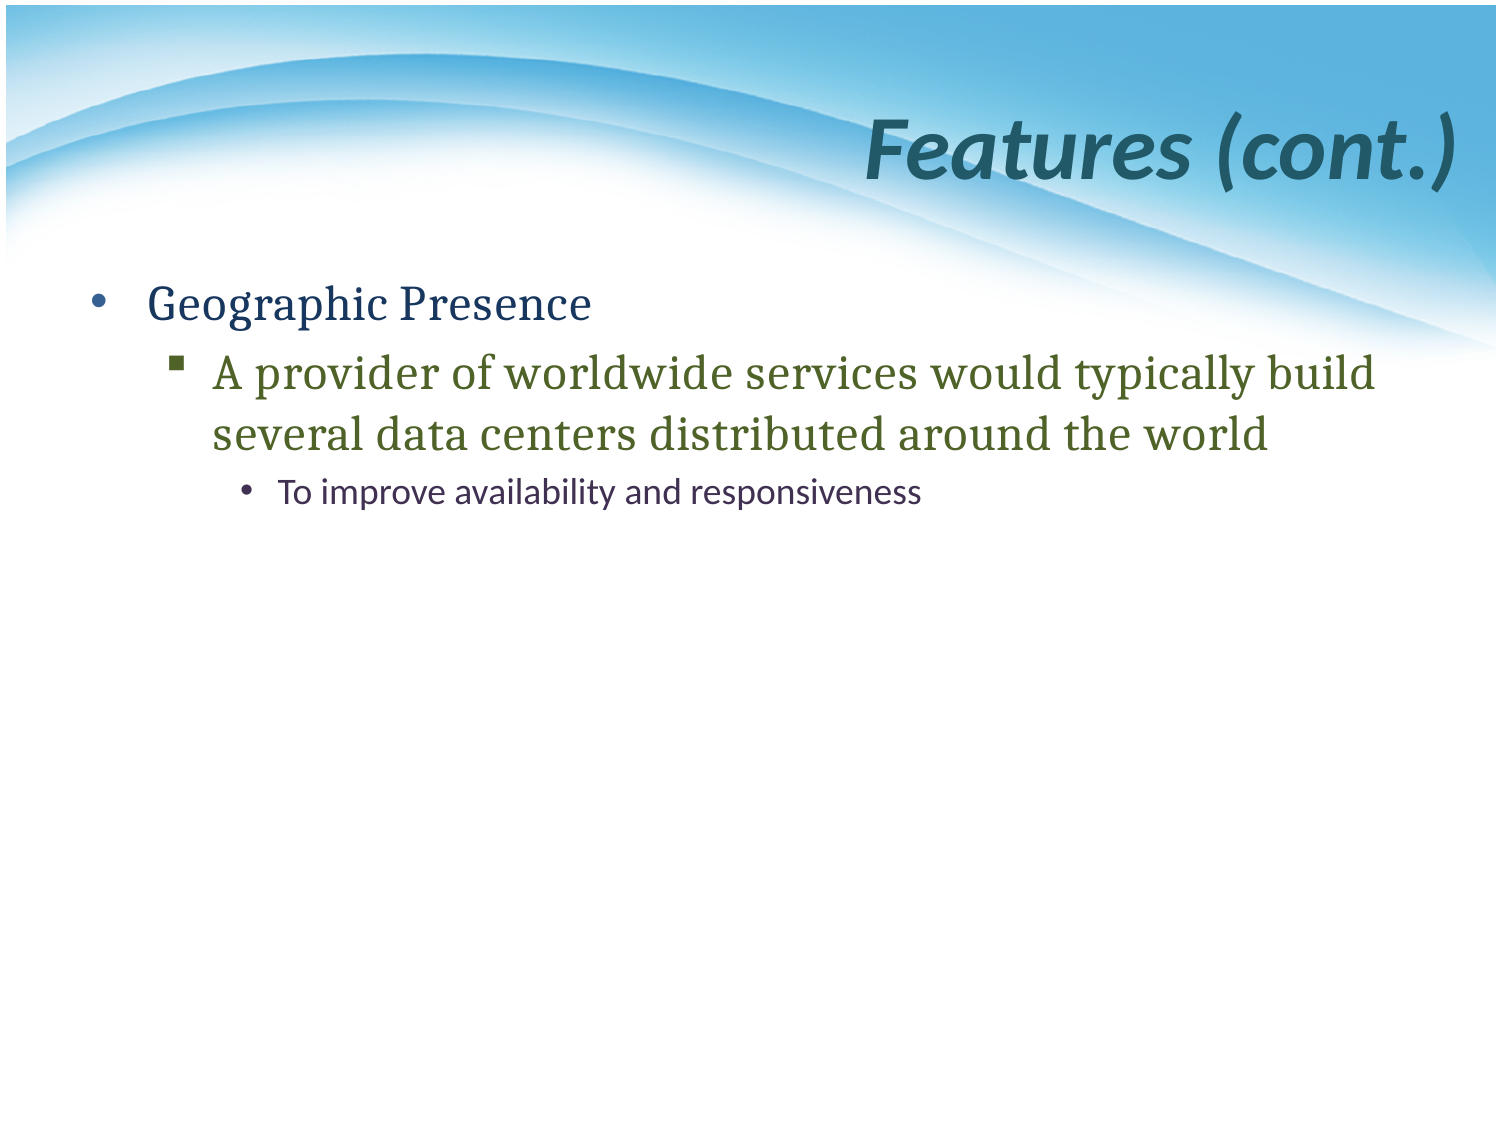

# Features (cont.)
Geographic Presence
A provider of worldwide services would typically build several data centers distributed around the world
To improve availability and responsiveness